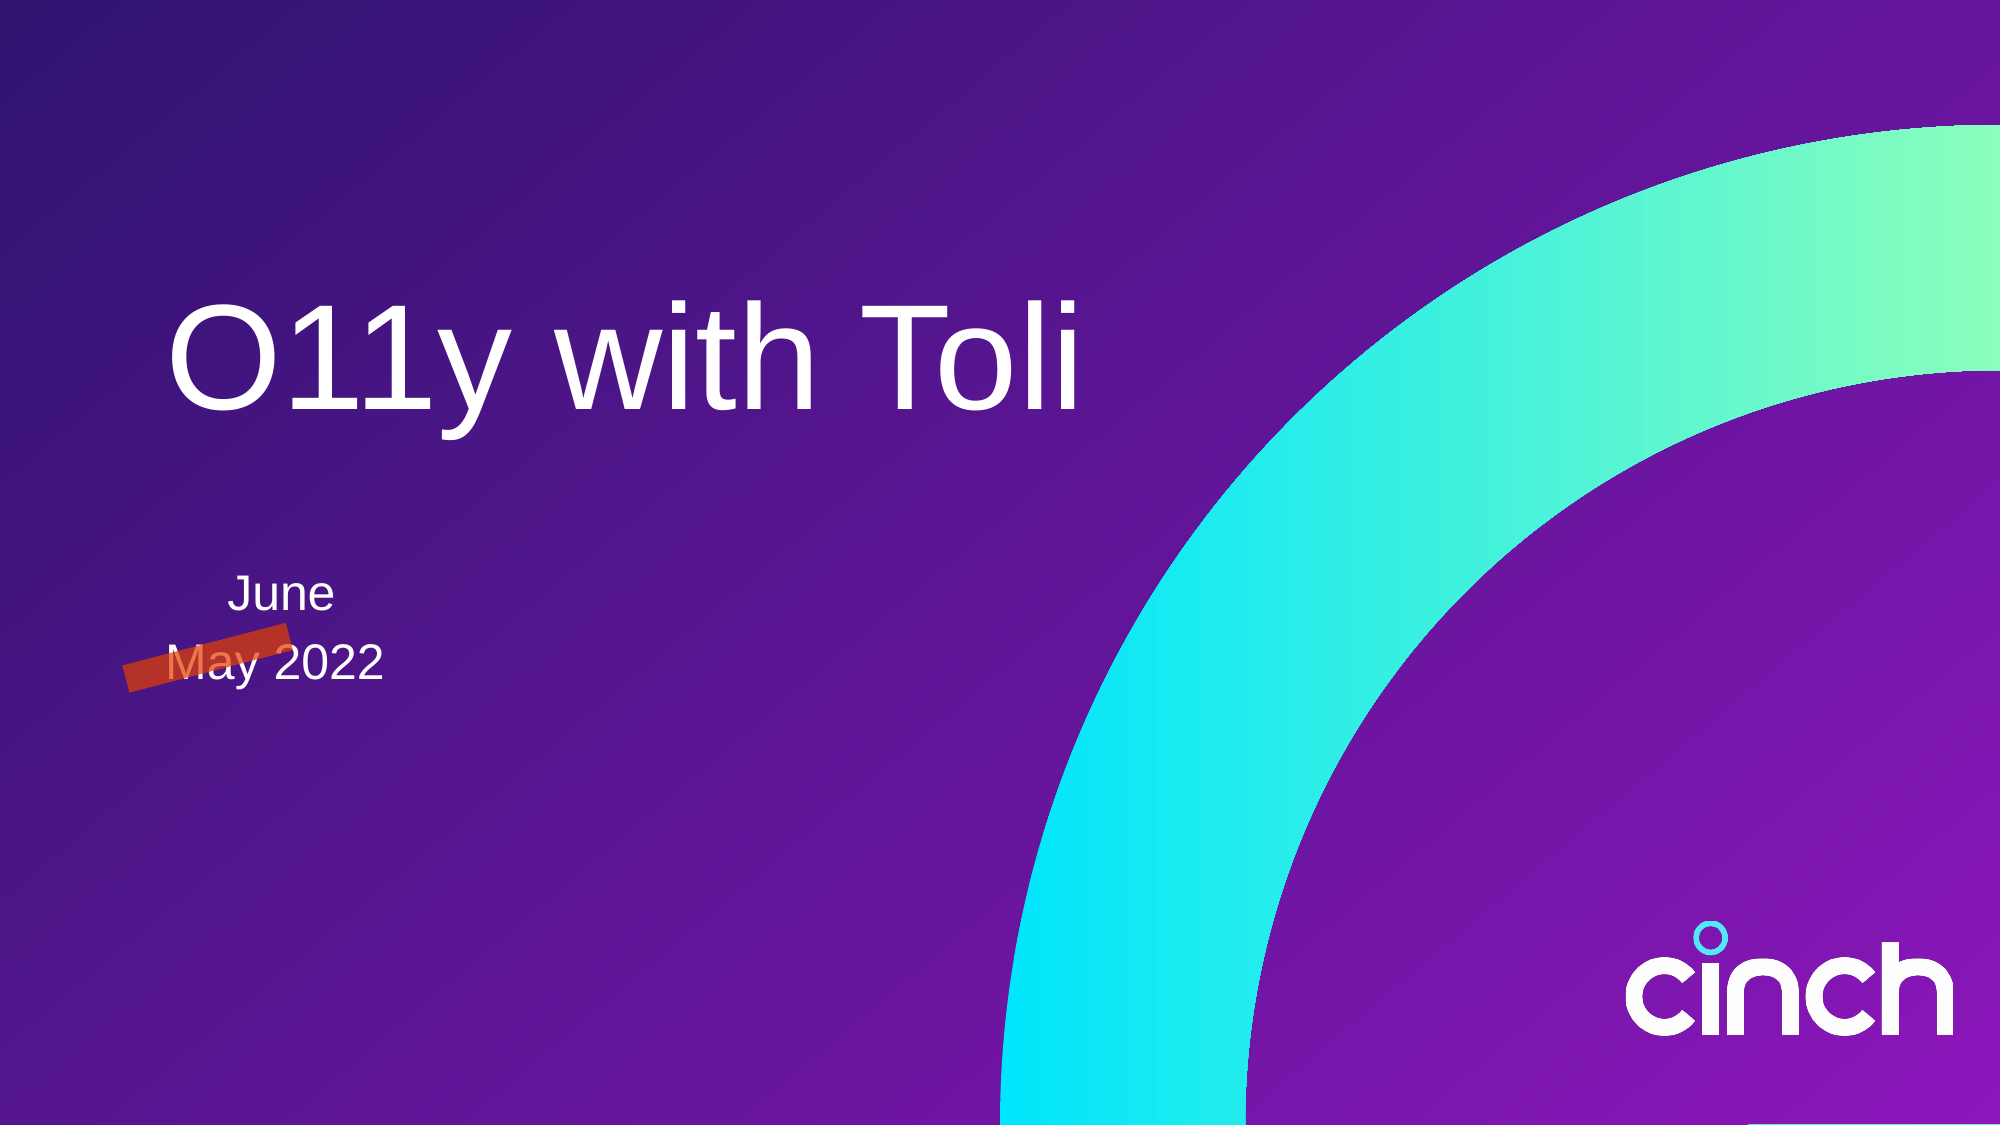

# O11y with Toli
June
May 2022